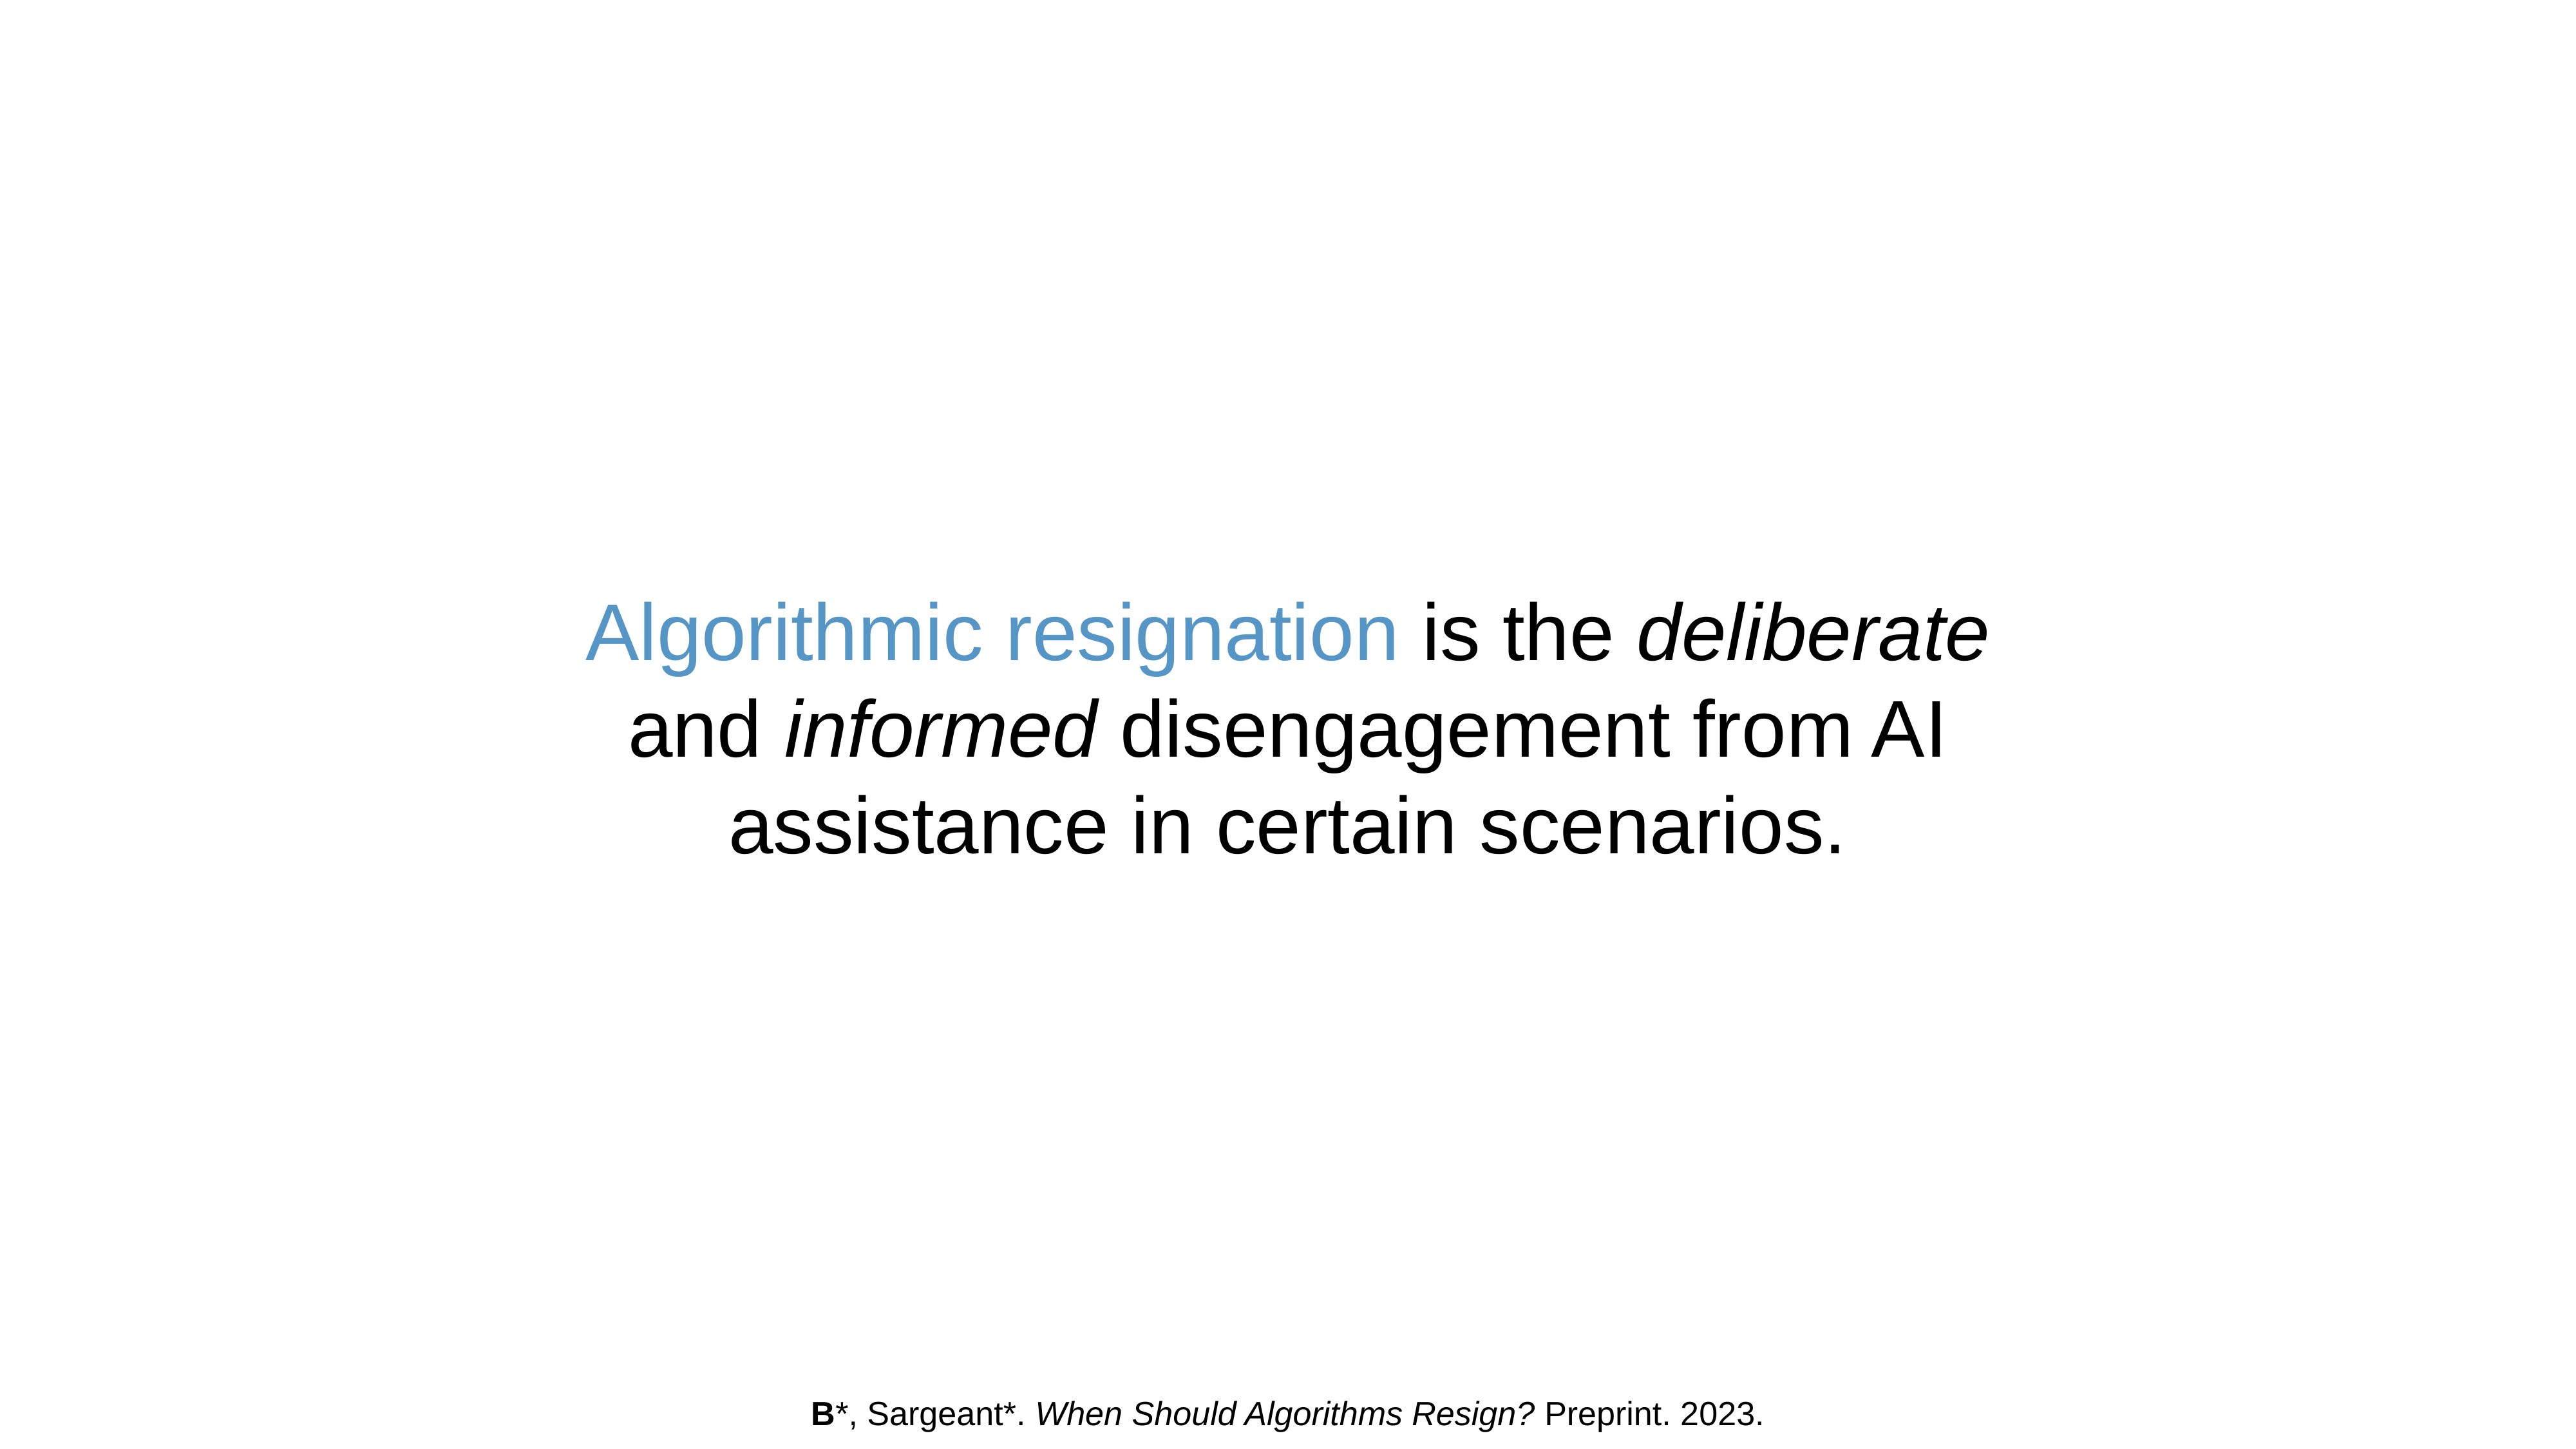

Algorithmic resignation is the deliberate and informed disengagement from AI assistance in certain scenarios.
B*, Sargeant*. When Should Algorithms Resign? Preprint. 2023.